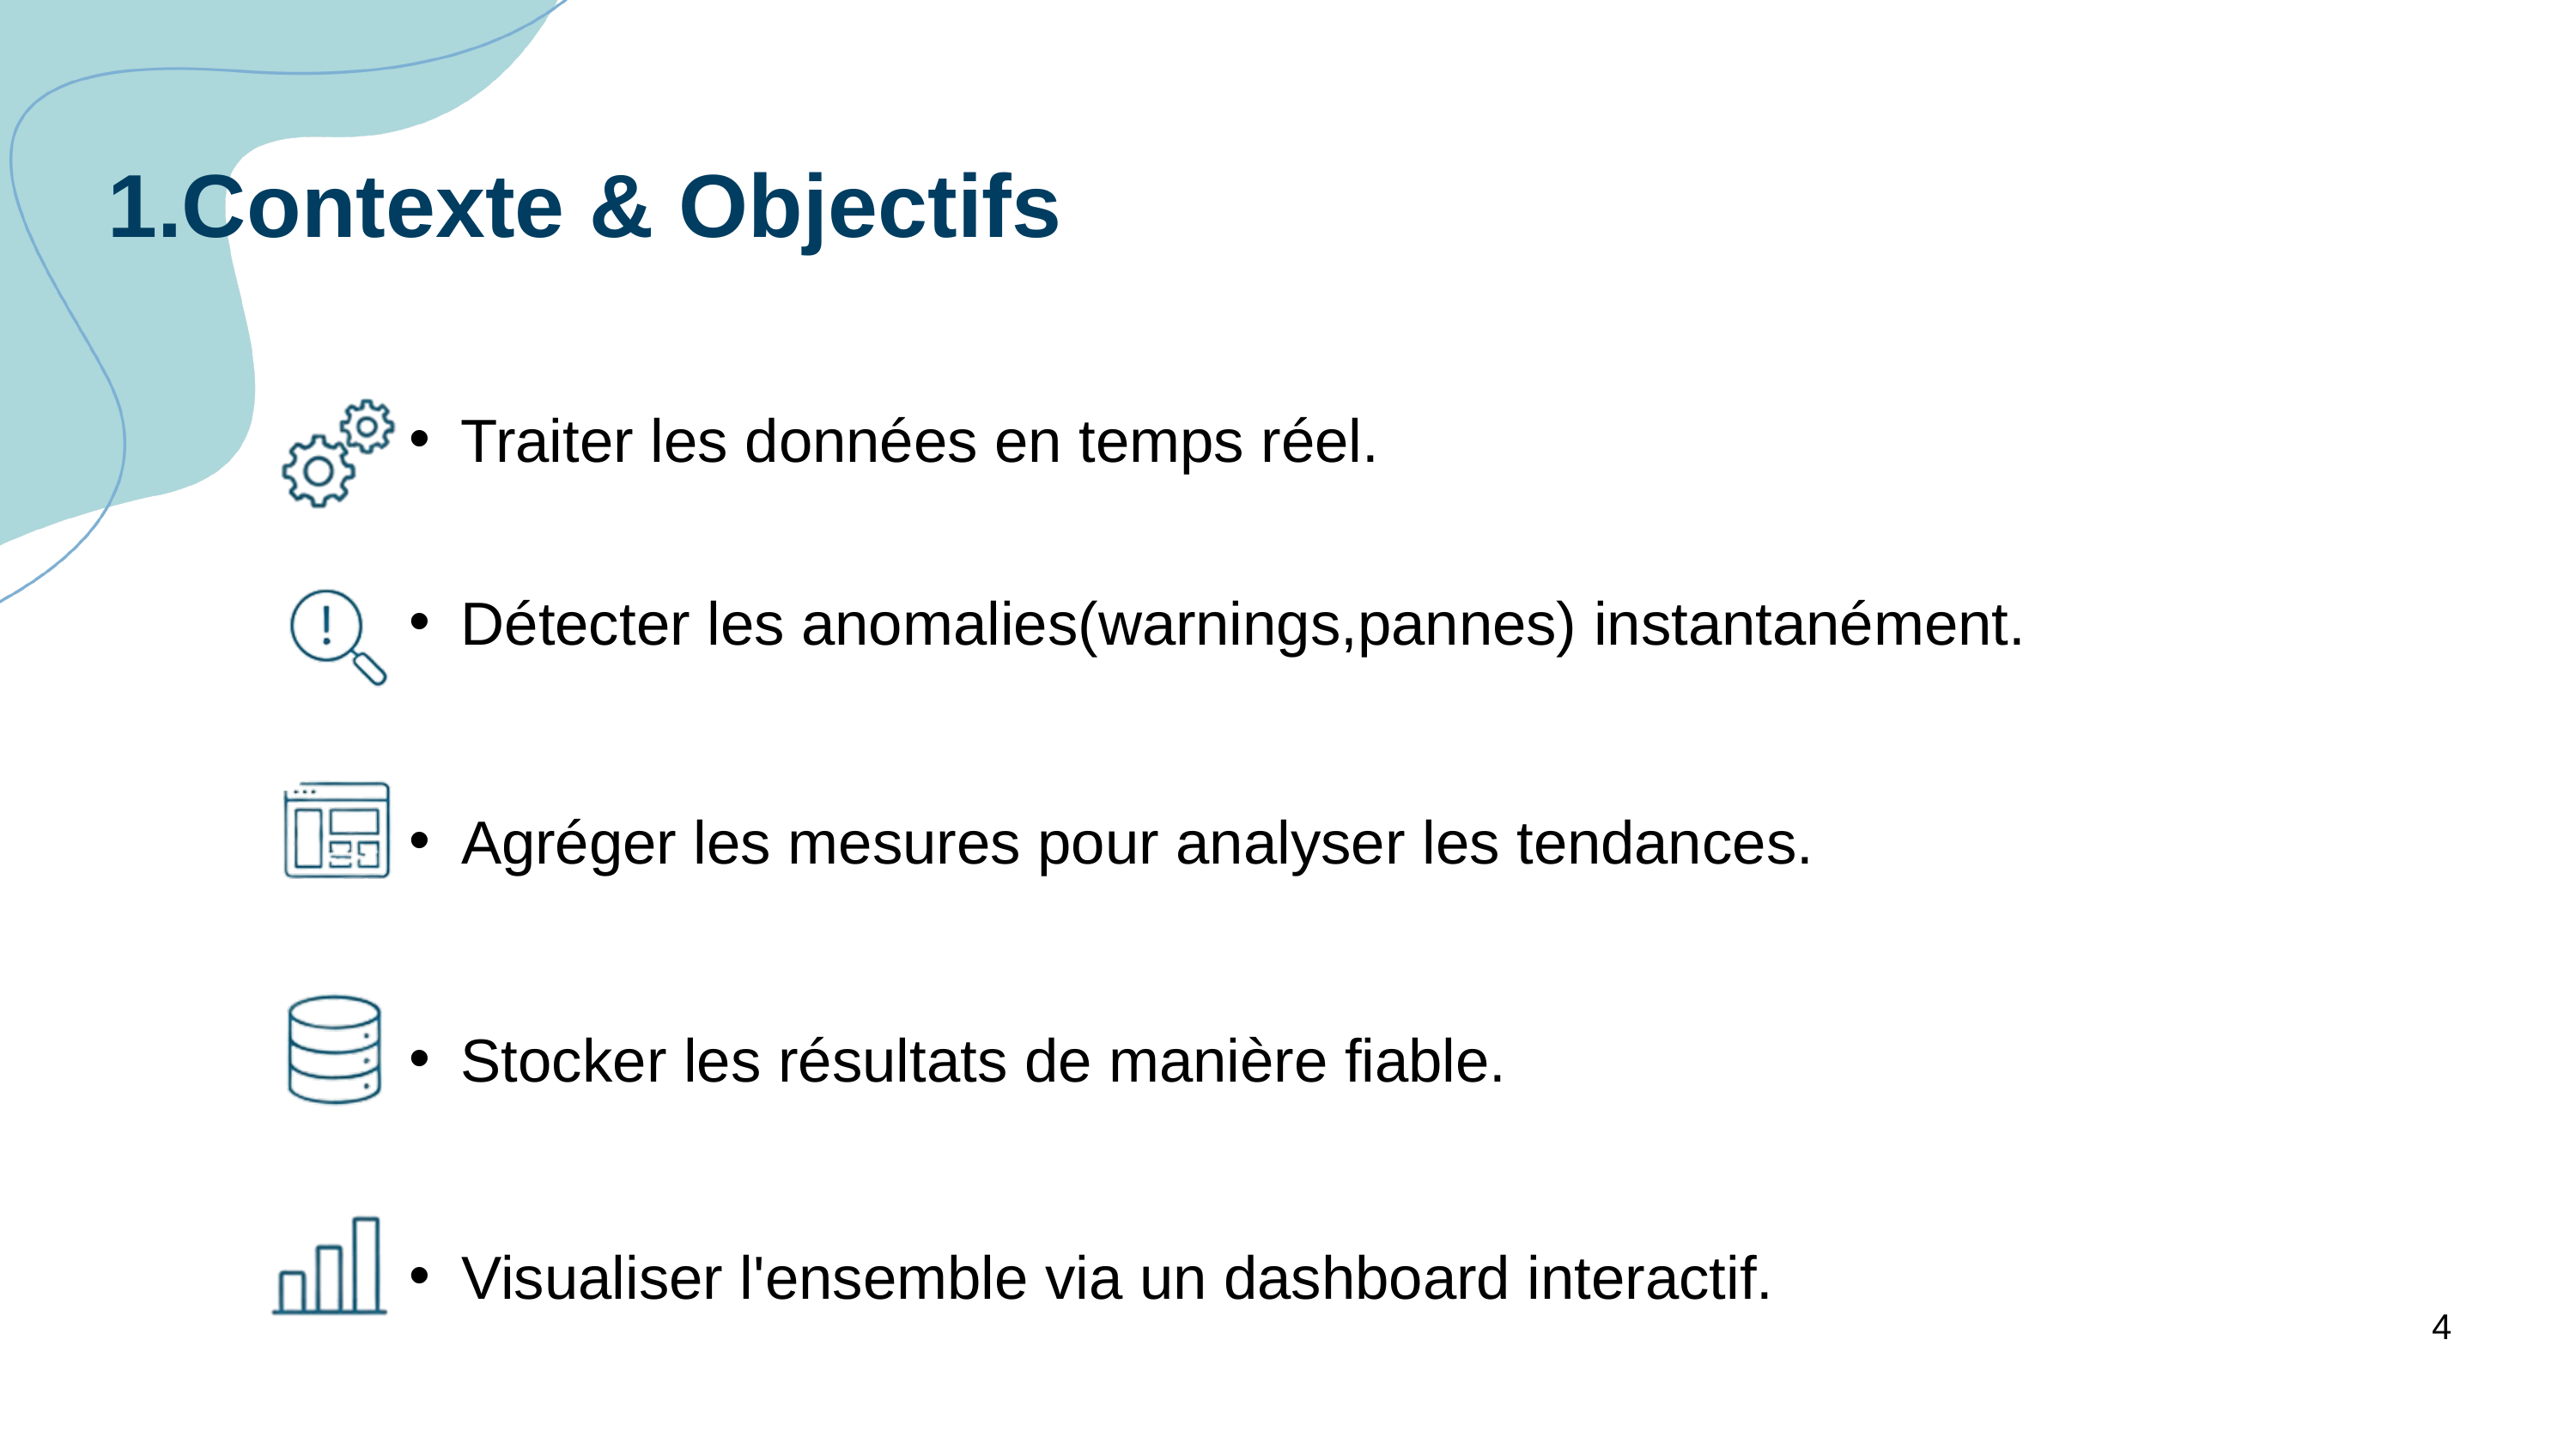

1.Contexte & Objectifs
Traiter les données en temps réel.

Détecter les anomalies(warnings,pannes) instantanément.

Agréger les mesures pour analyser les tendances.

Stocker les résultats de manière fiable.

Visualiser l'ensemble via un dashboard interactif.
4